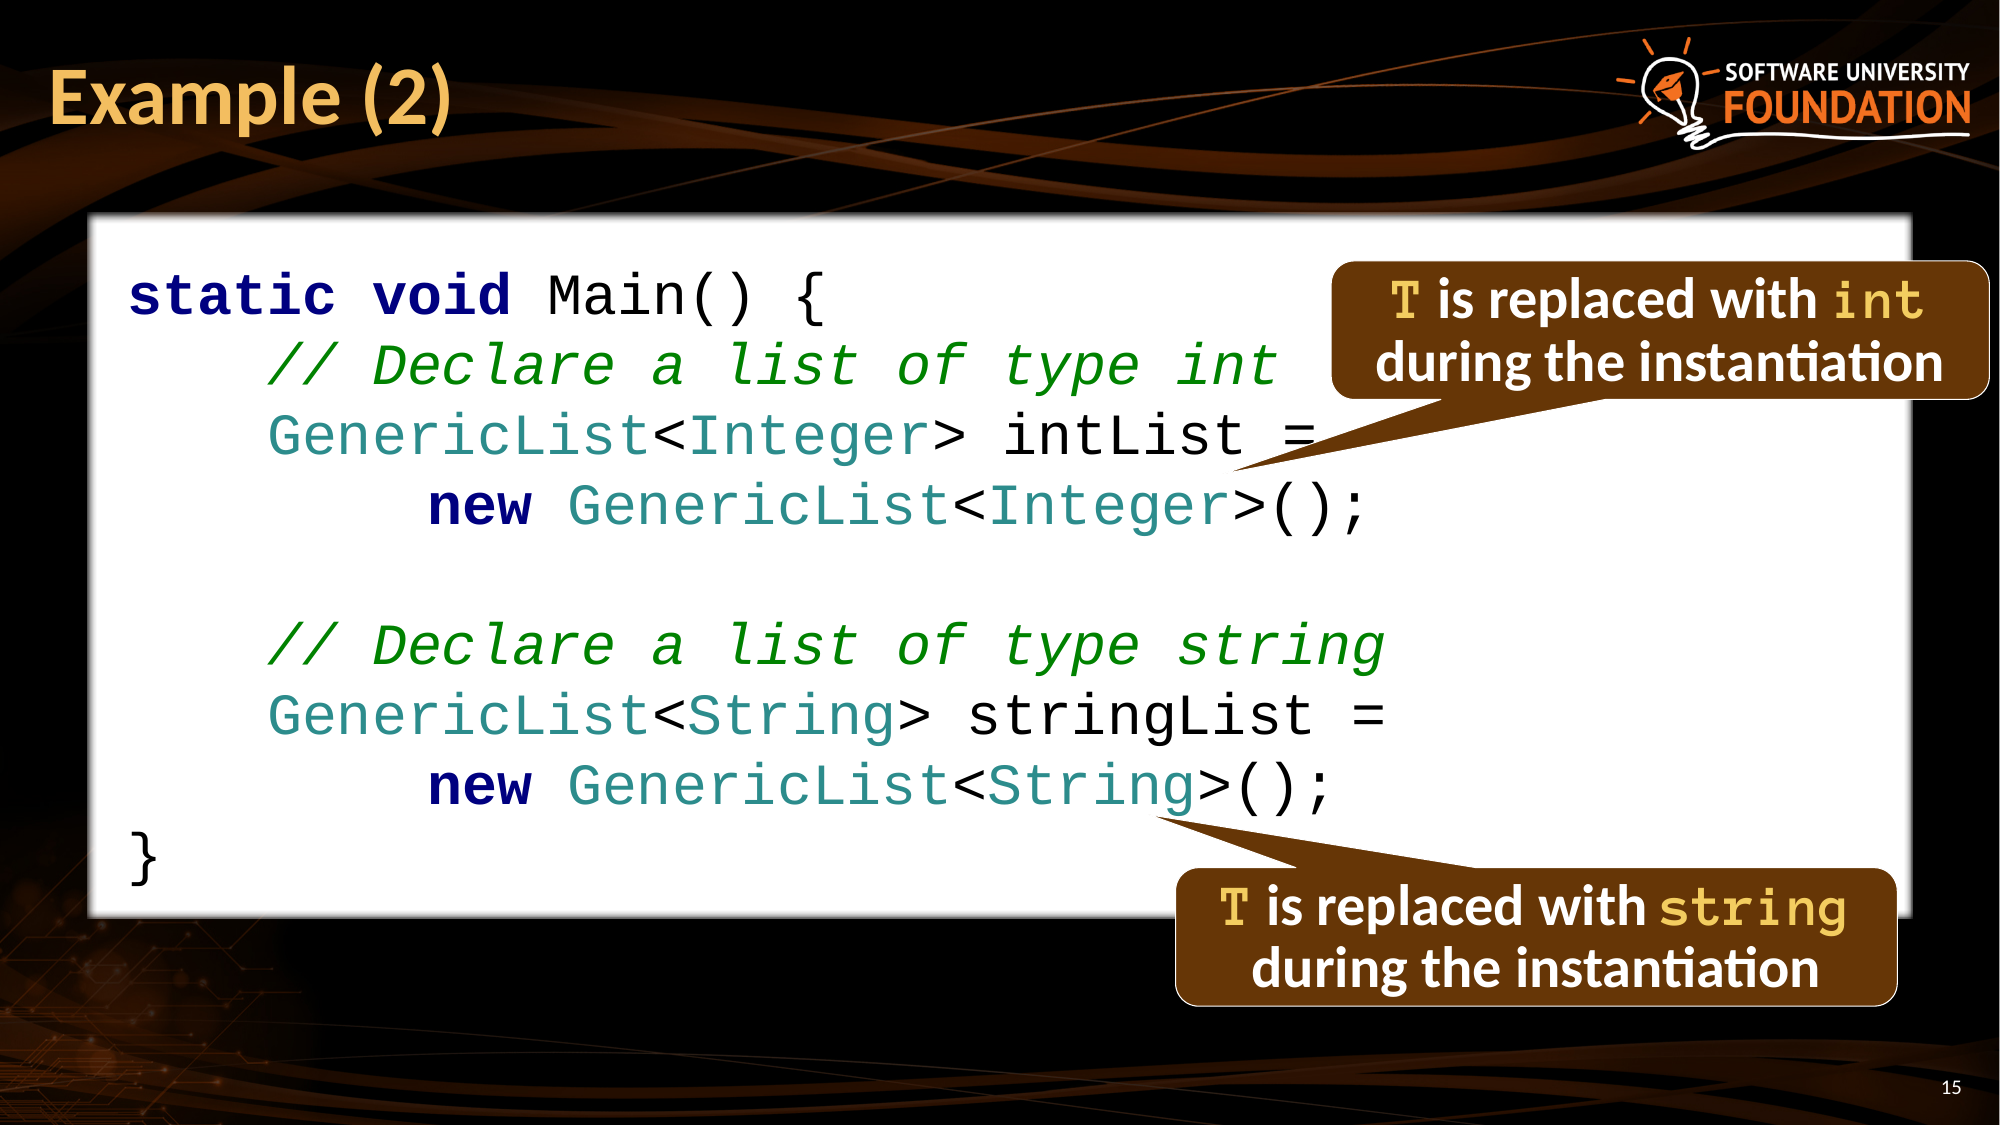

# Example (2)

static void Main() {
    // Declare a list of type int
    GenericList<Integer> intList =
		new GenericList<Integer>();
    // Declare a list of type string
    GenericList<String> stringList =
		new GenericList<String>();
}
T is replaced with int during the instantiation

T is replaced with string during the instantiation
15